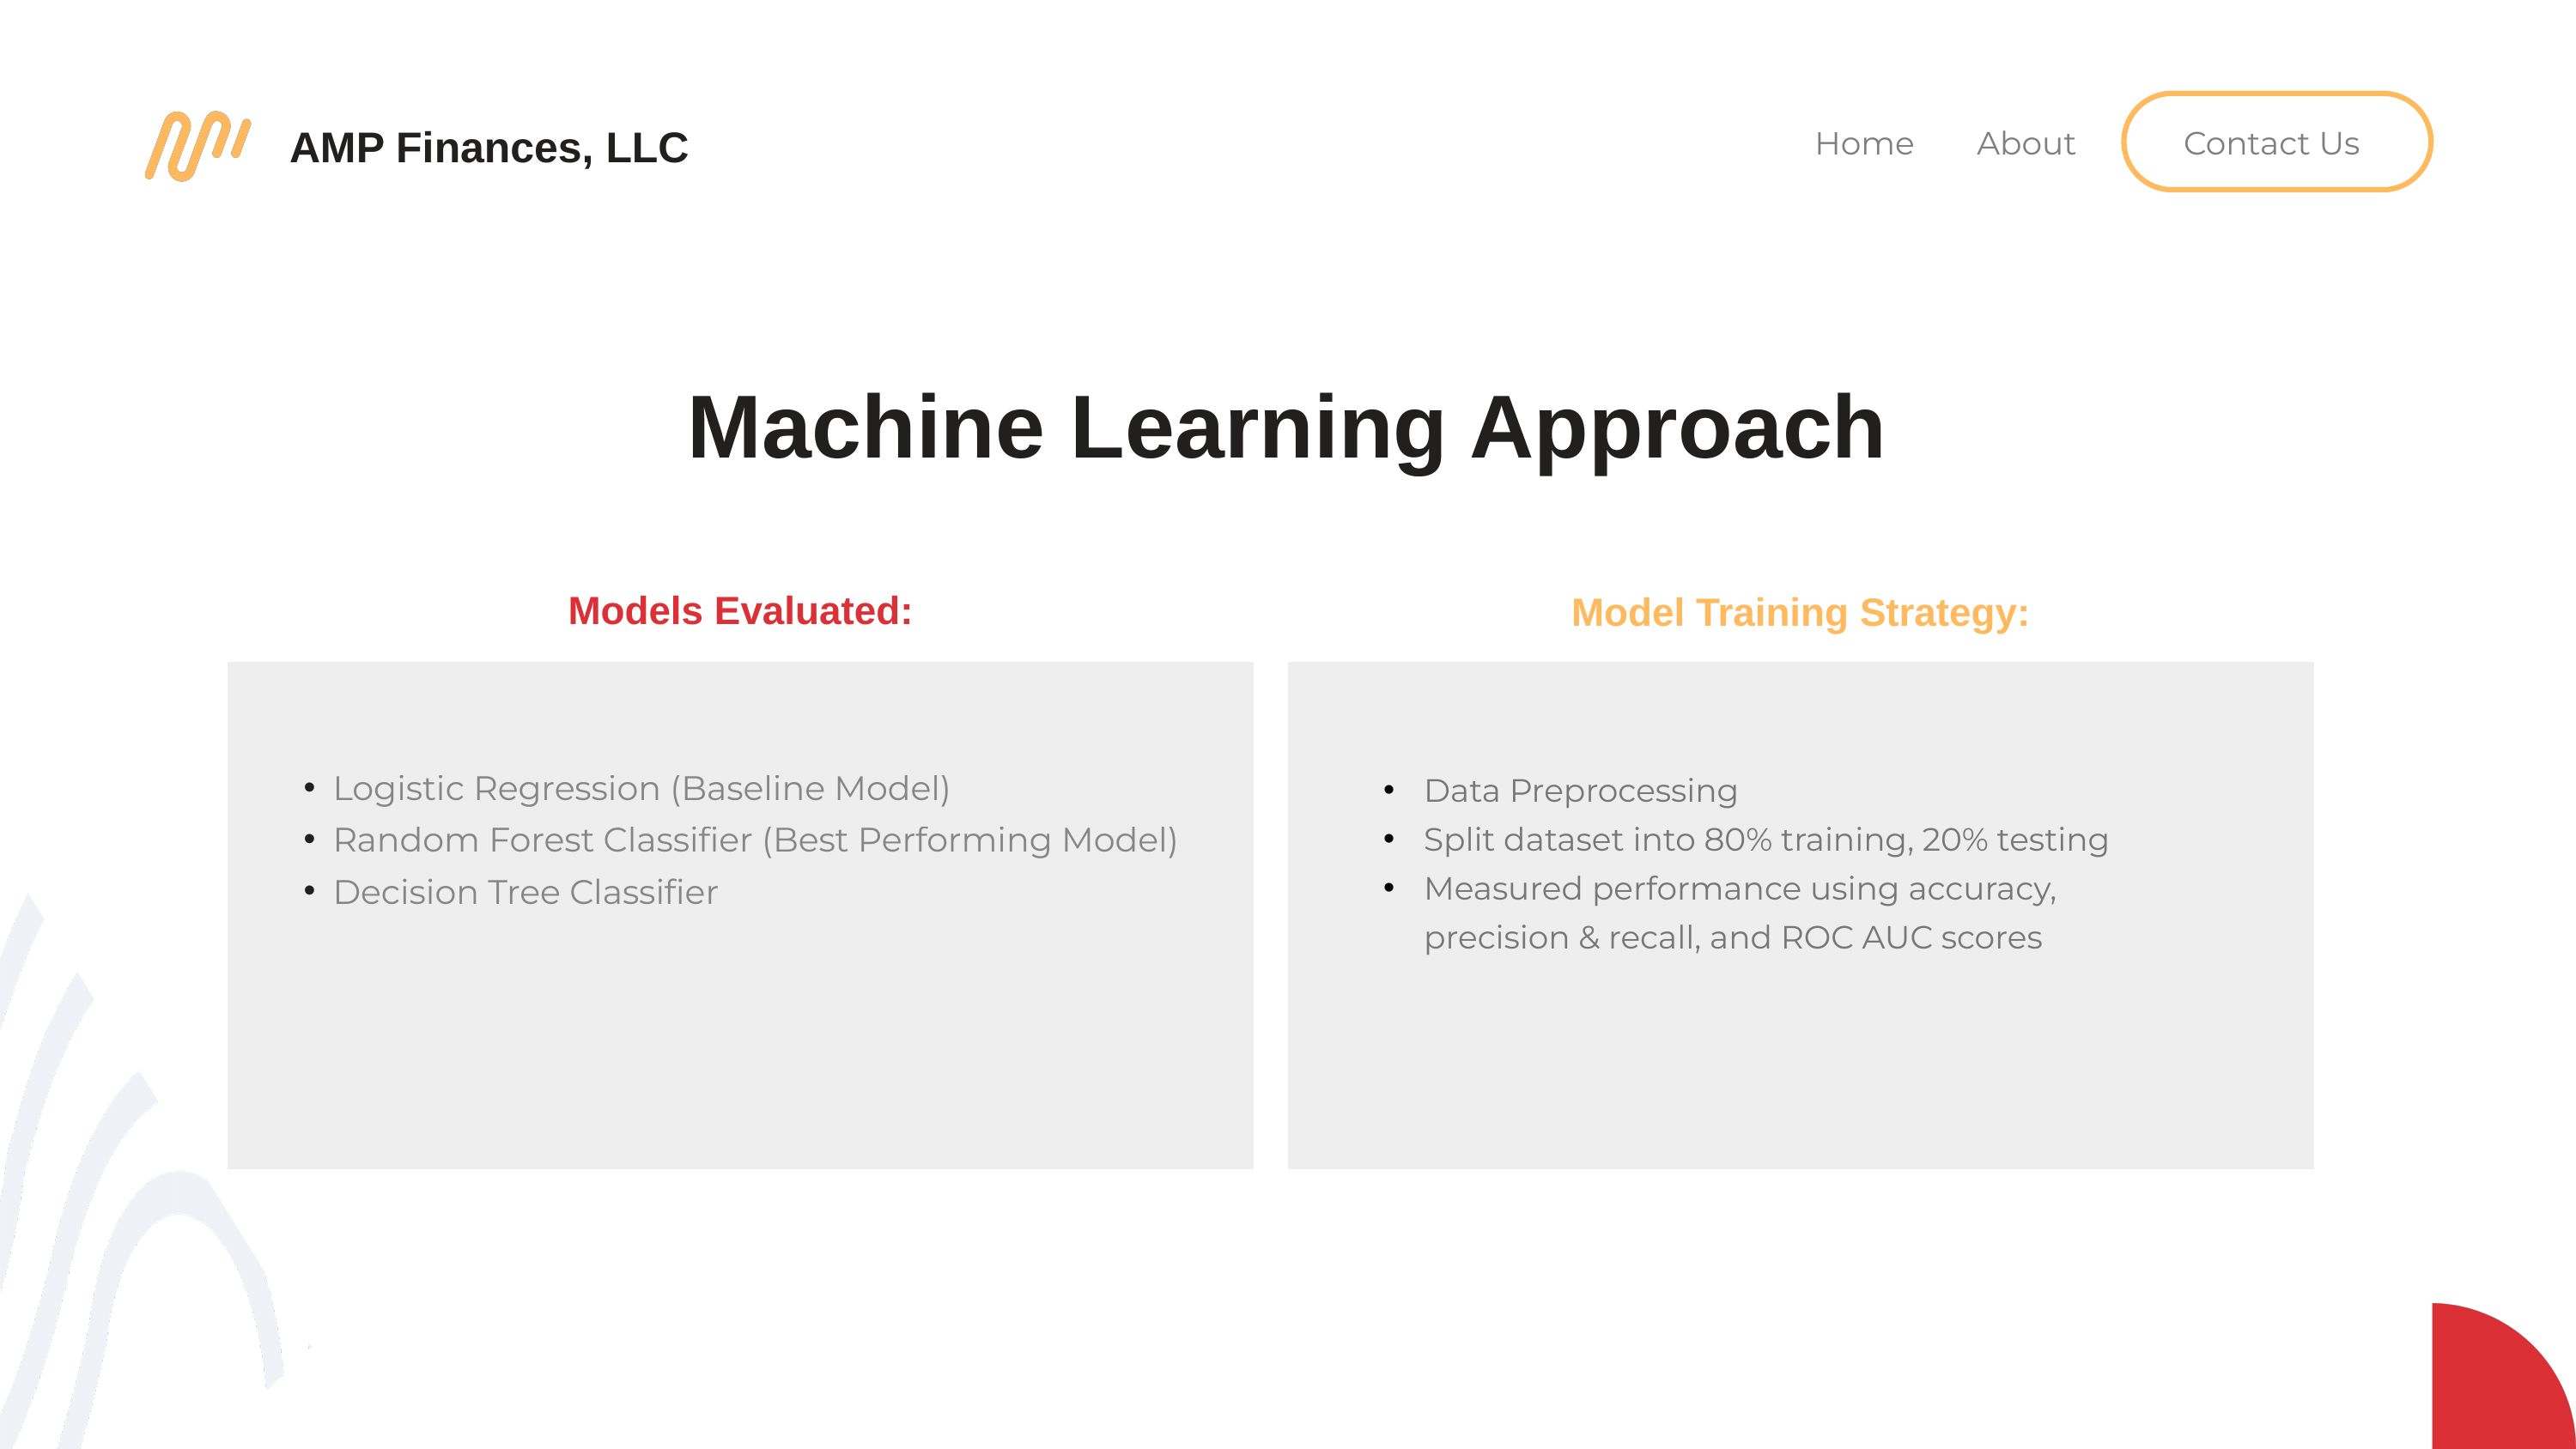

AMP Finances, LLC
Home
About
Contact Us
Machine Learning Approach

Models Evaluated:

Model Training Strategy:

Logistic Regression (Baseline Model)
Random Forest Classifier (Best Performing Model)
Decision Tree Classifier
Data Preprocessing
Split dataset into 80% training, 20% testing
Measured performance using accuracy, precision & recall, and ROC AUC scores